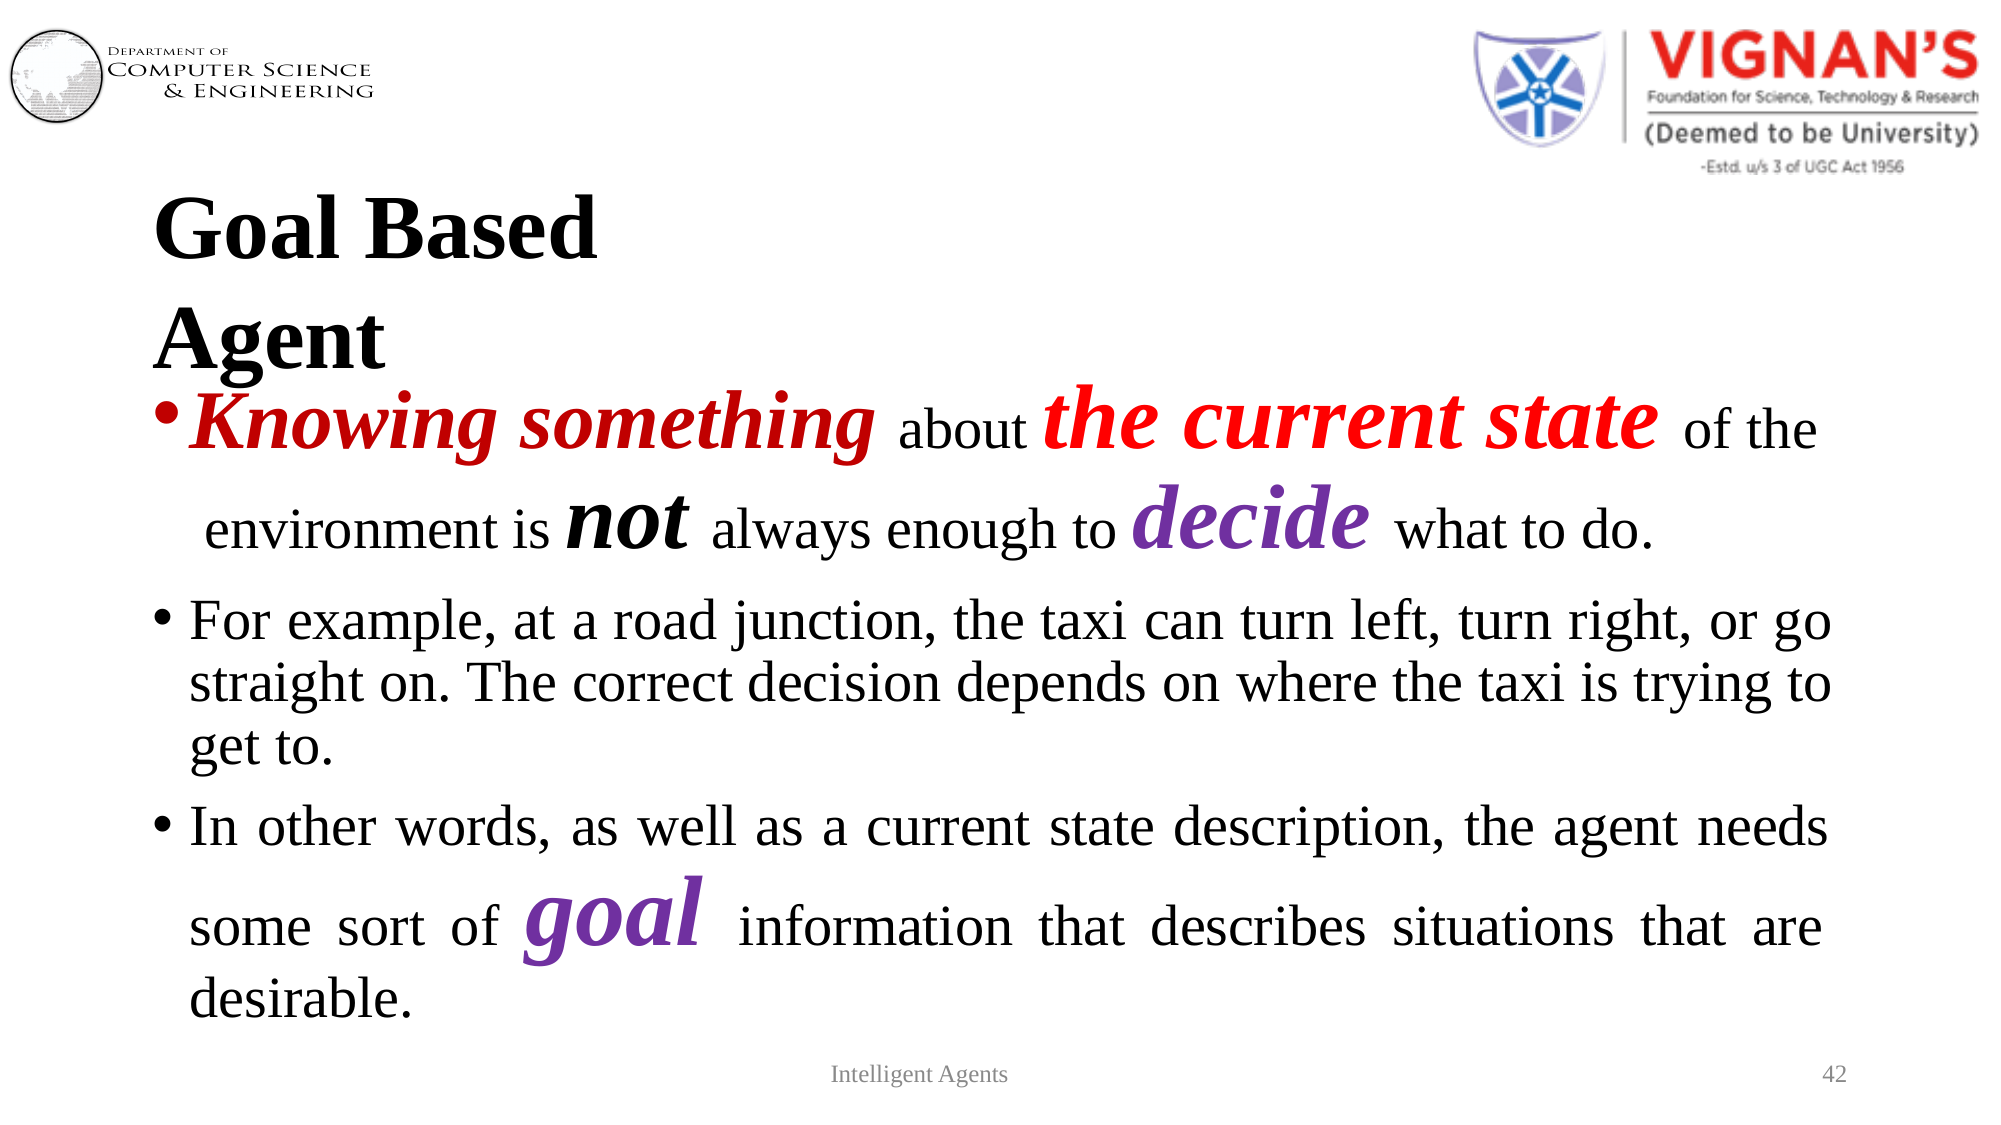

# Goal Based Agent
Knowing something about the current state of the  environment is not always enough to decide what to do.
For example, at a road junction, the taxi can turn left, turn right, or go  straight on. The correct decision depends on where the taxi is trying to  get to.
In other words, as well as a current state description, the agent needs  some sort of goal information that describes situations that are  desirable.
Intelligent Agents
42